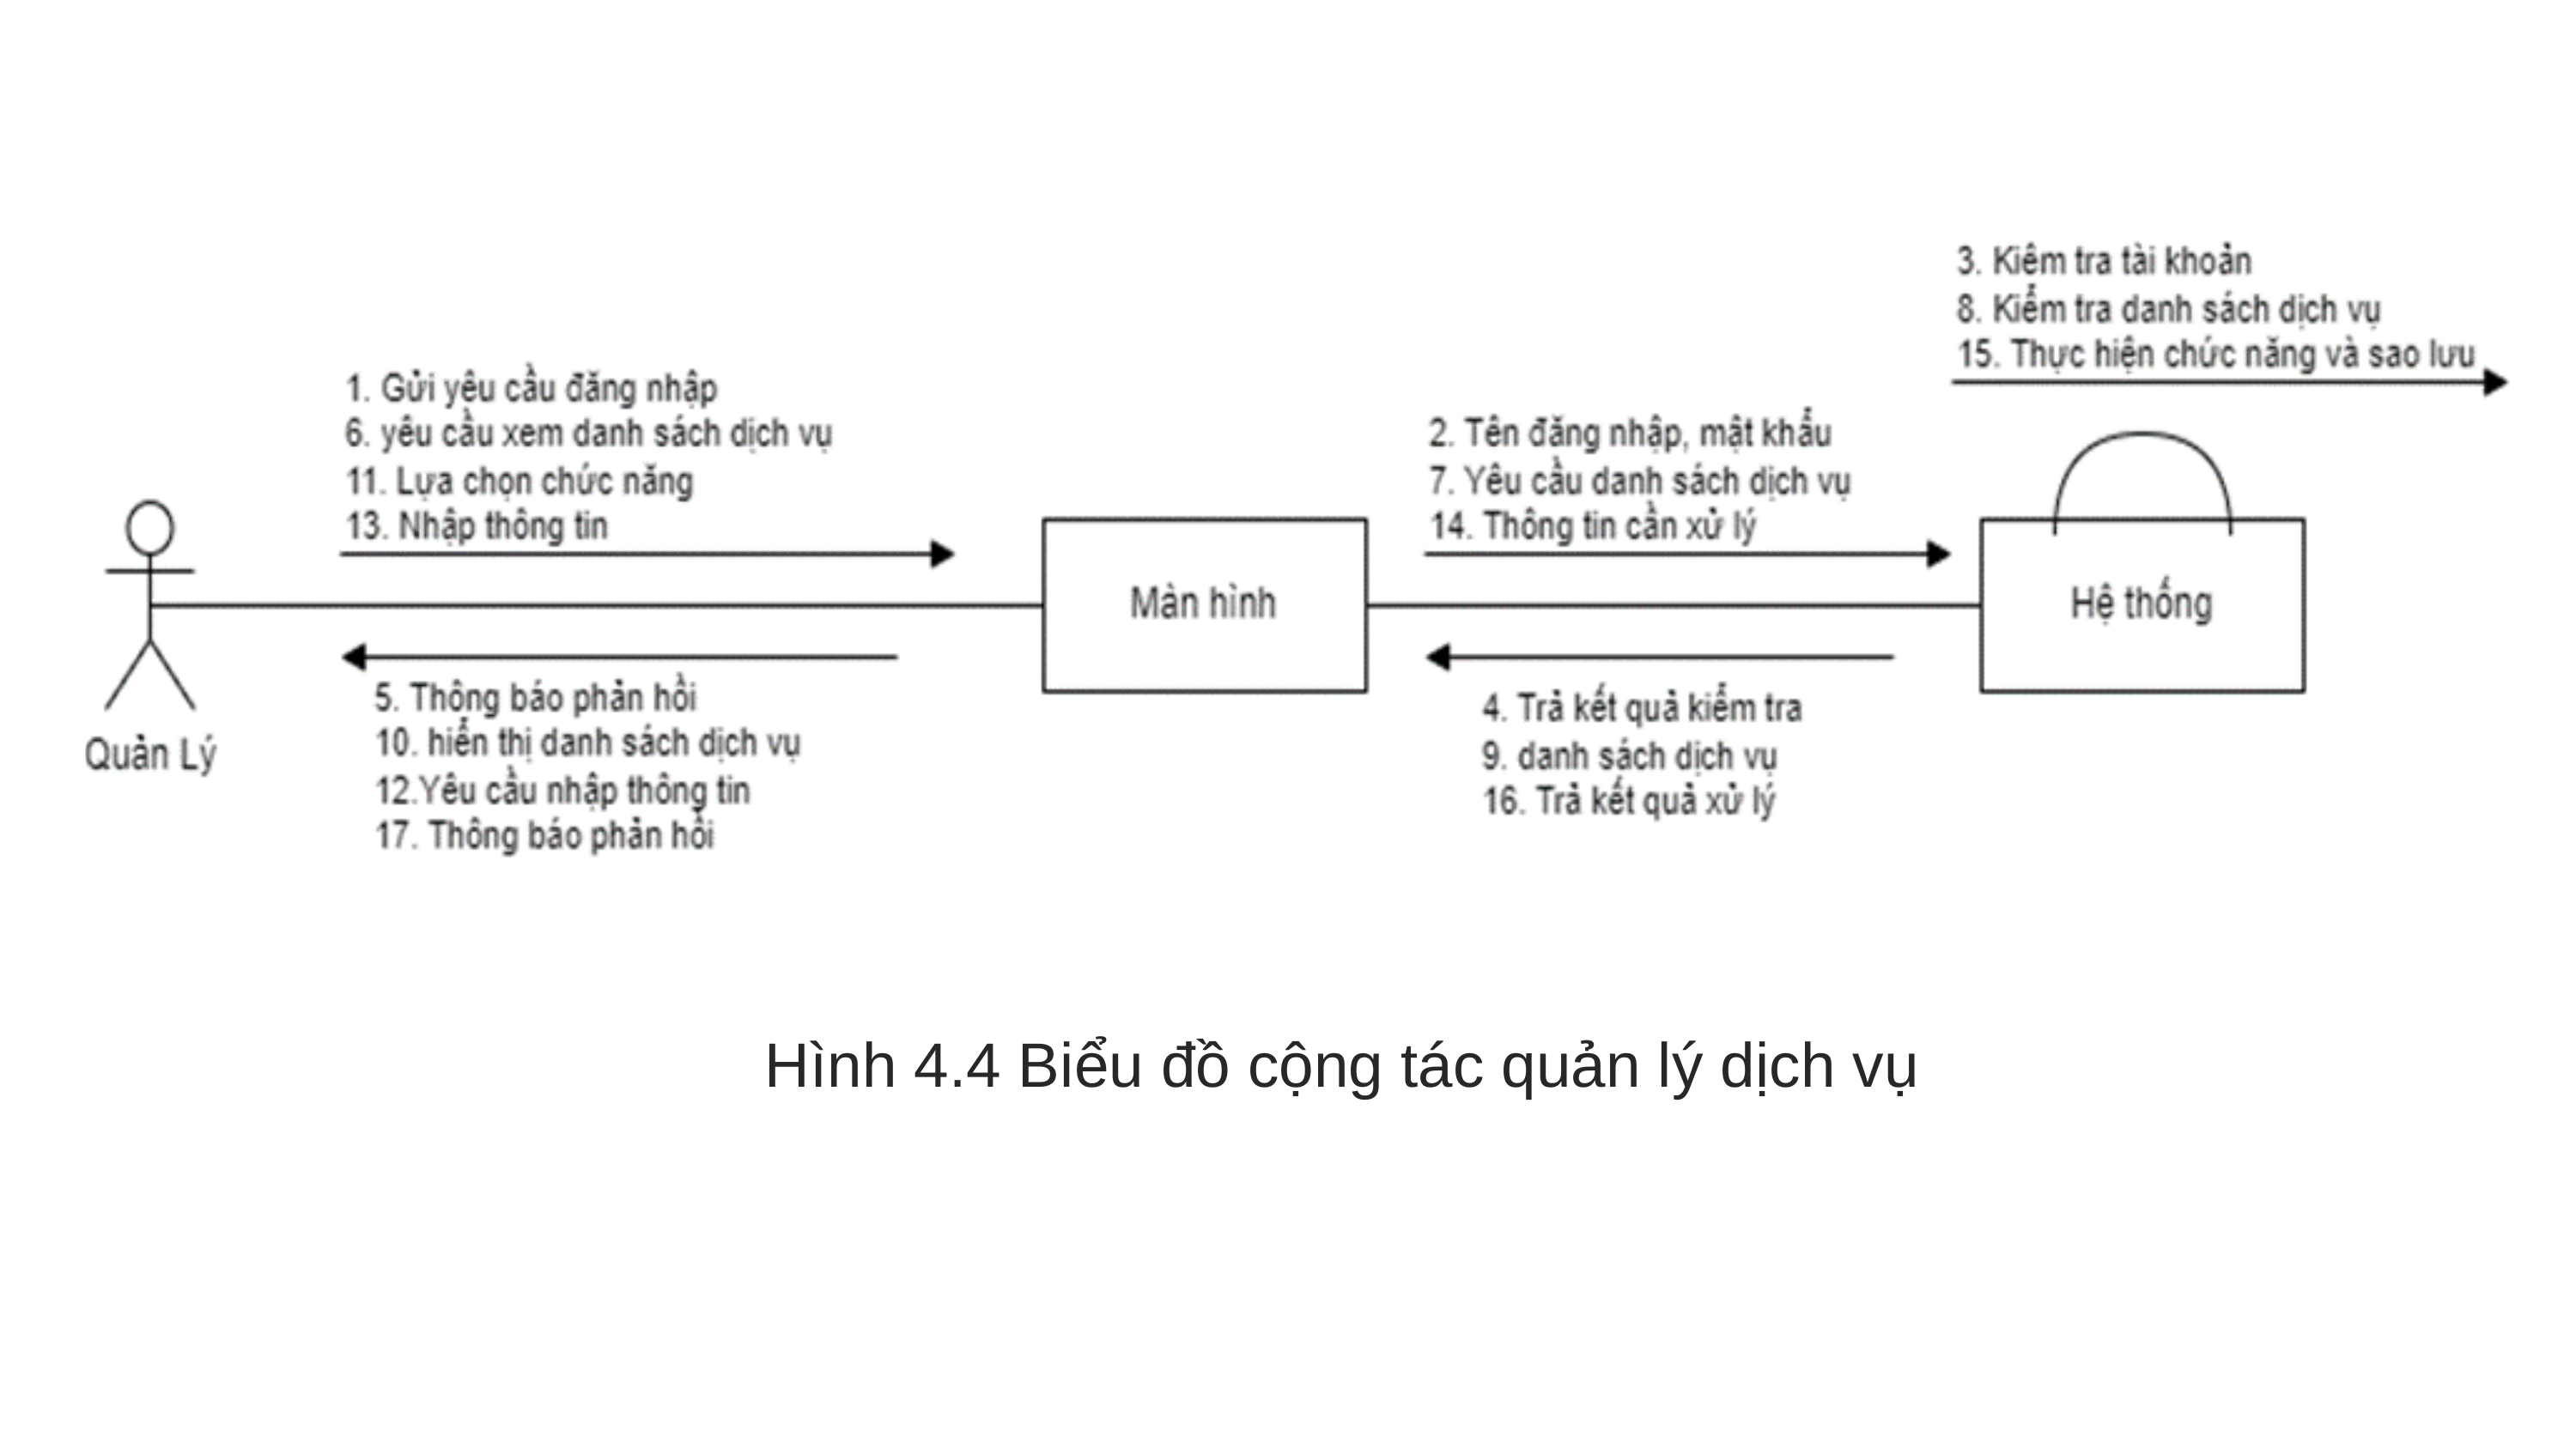

Hình 4.4 Biểu đồ cộng tác quản lý dịch vụ